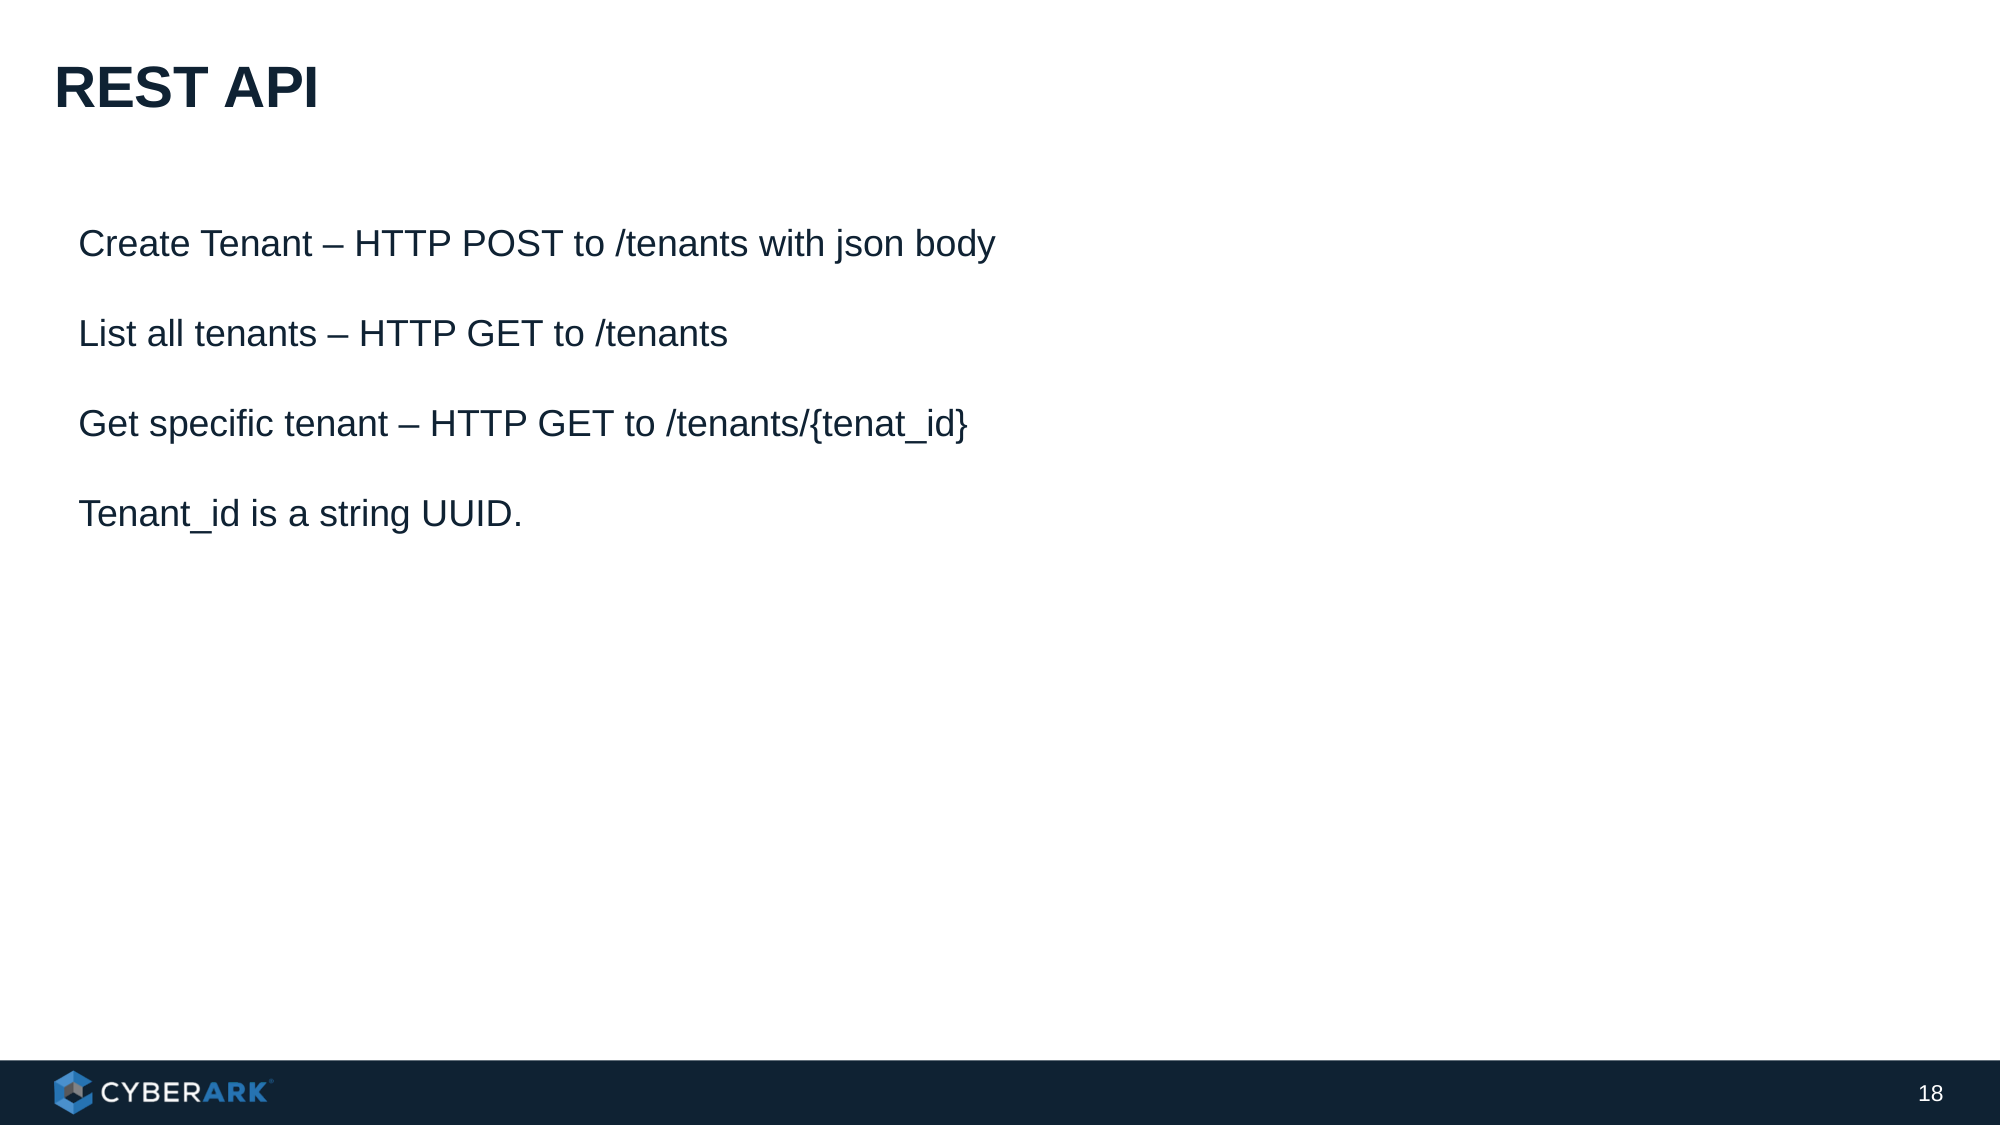

# REST API
Create Tenant – HTTP POST to /tenants with json body

List all tenants – HTTP GET to /tenants

Get specific tenant – HTTP GET to /tenants/{tenat_id}

Tenant_id is a string UUID.
18